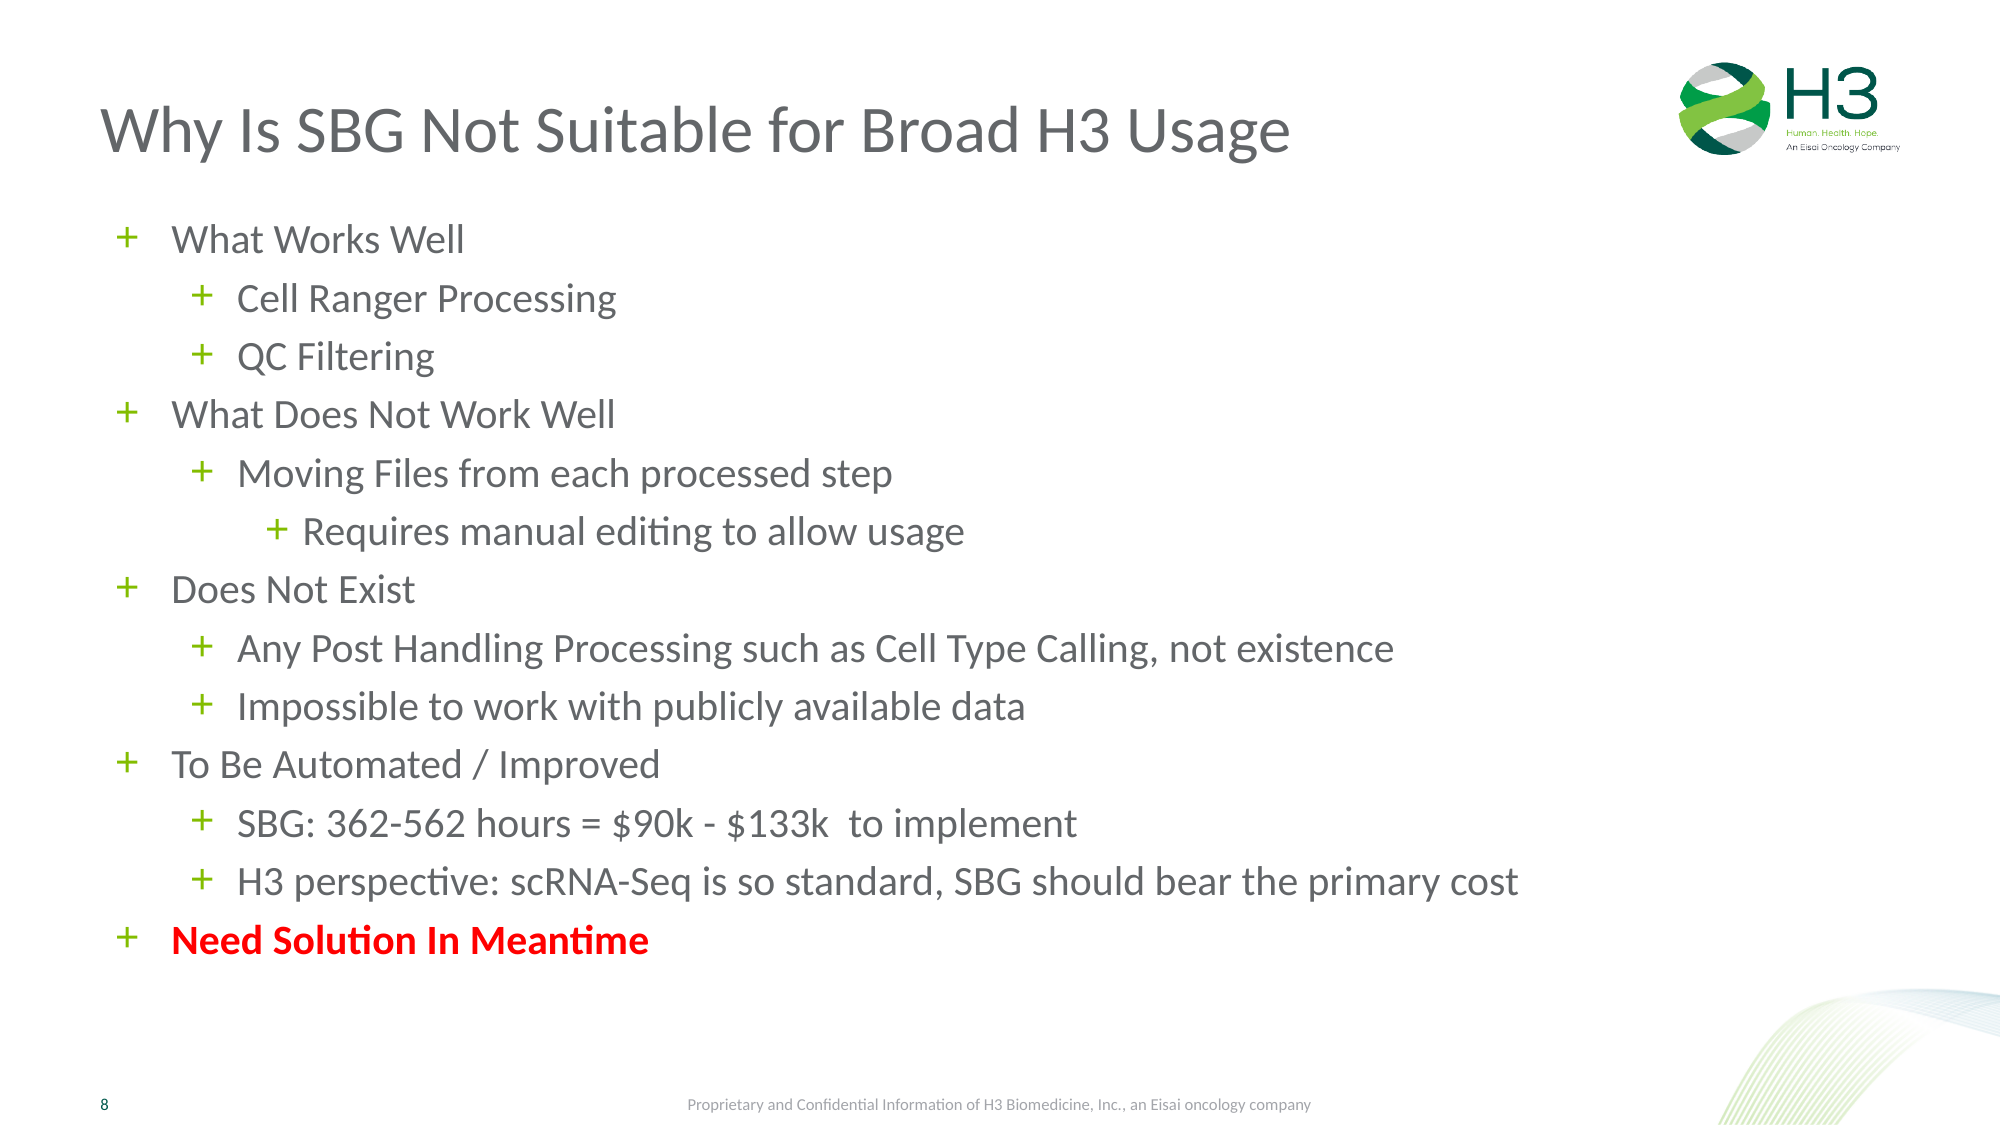

# Why Is SBG Not Suitable for Broad H3 Usage
What Works Well
Cell Ranger Processing
QC Filtering
What Does Not Work Well
Moving Files from each processed step
Requires manual editing to allow usage
Does Not Exist
Any Post Handling Processing such as Cell Type Calling, not existence
Impossible to work with publicly available data
To Be Automated / Improved
SBG: 362-562 hours = $90k - $133k  to implement
H3 perspective: scRNA-Seq is so standard, SBG should bear the primary cost
Need Solution In Meantime
Proprietary and Confidential Information of H3 Biomedicine, Inc., an Eisai oncology company
8